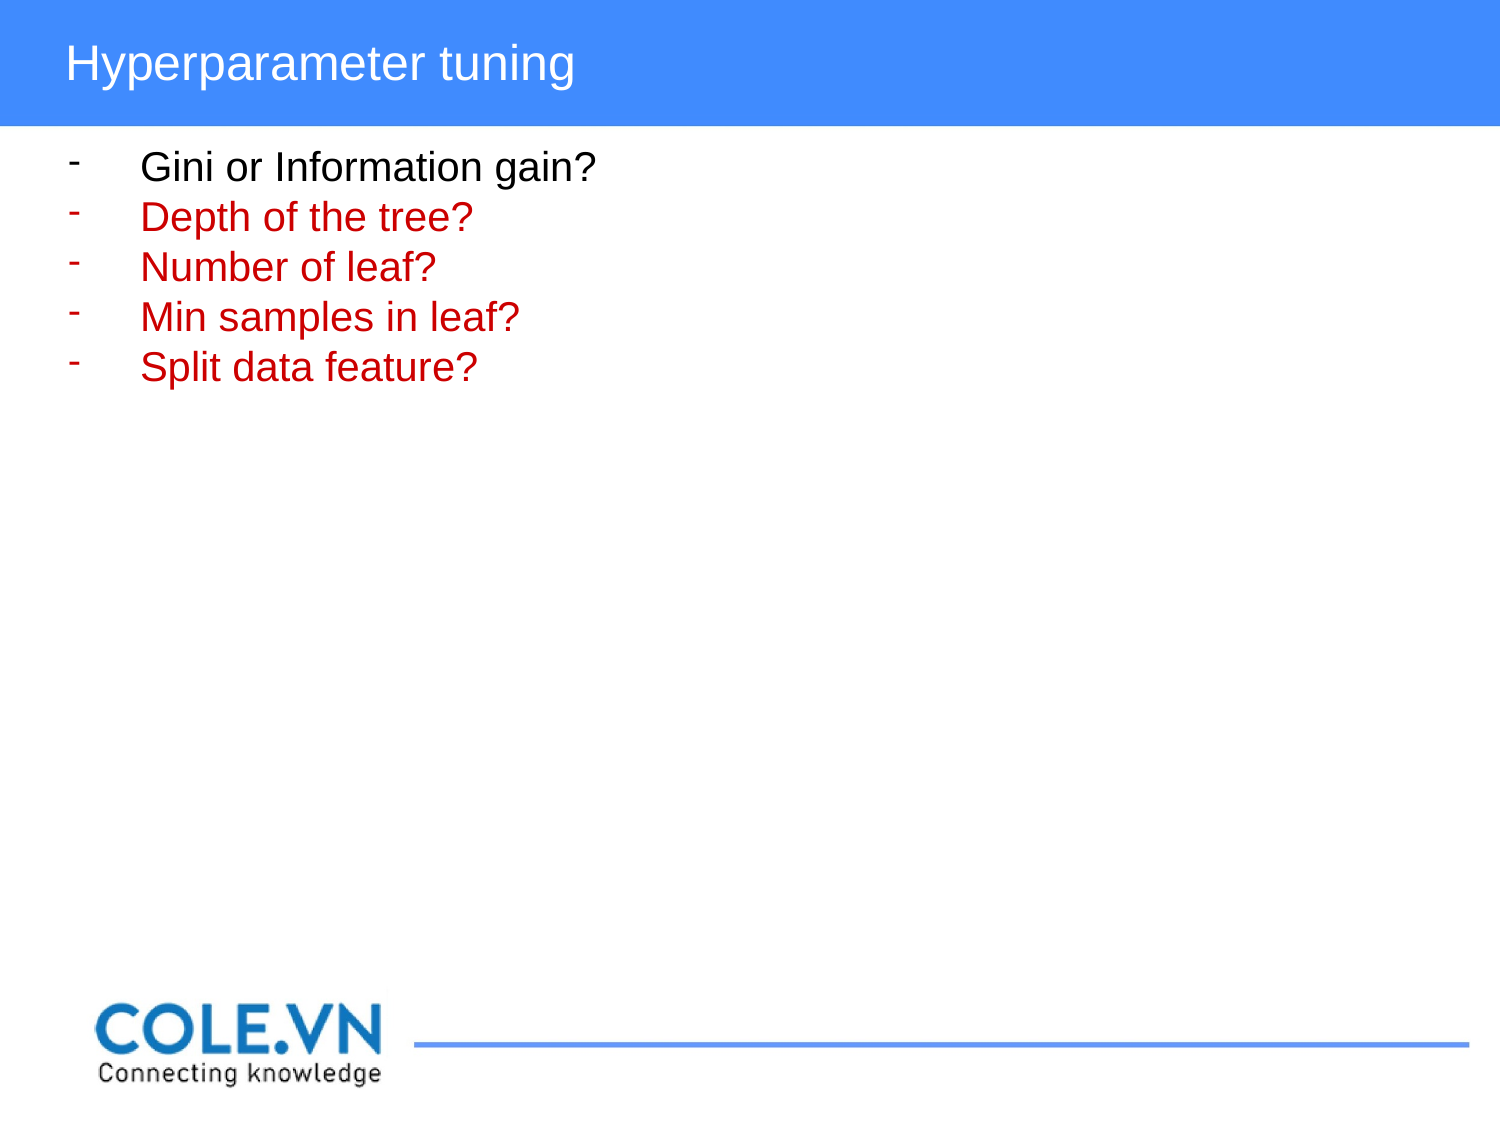

Hyperparameter tuning

Gini or Information gain?
Depth of the tree?
Number of leaf?
Min samples in leaf?
Split data feature?